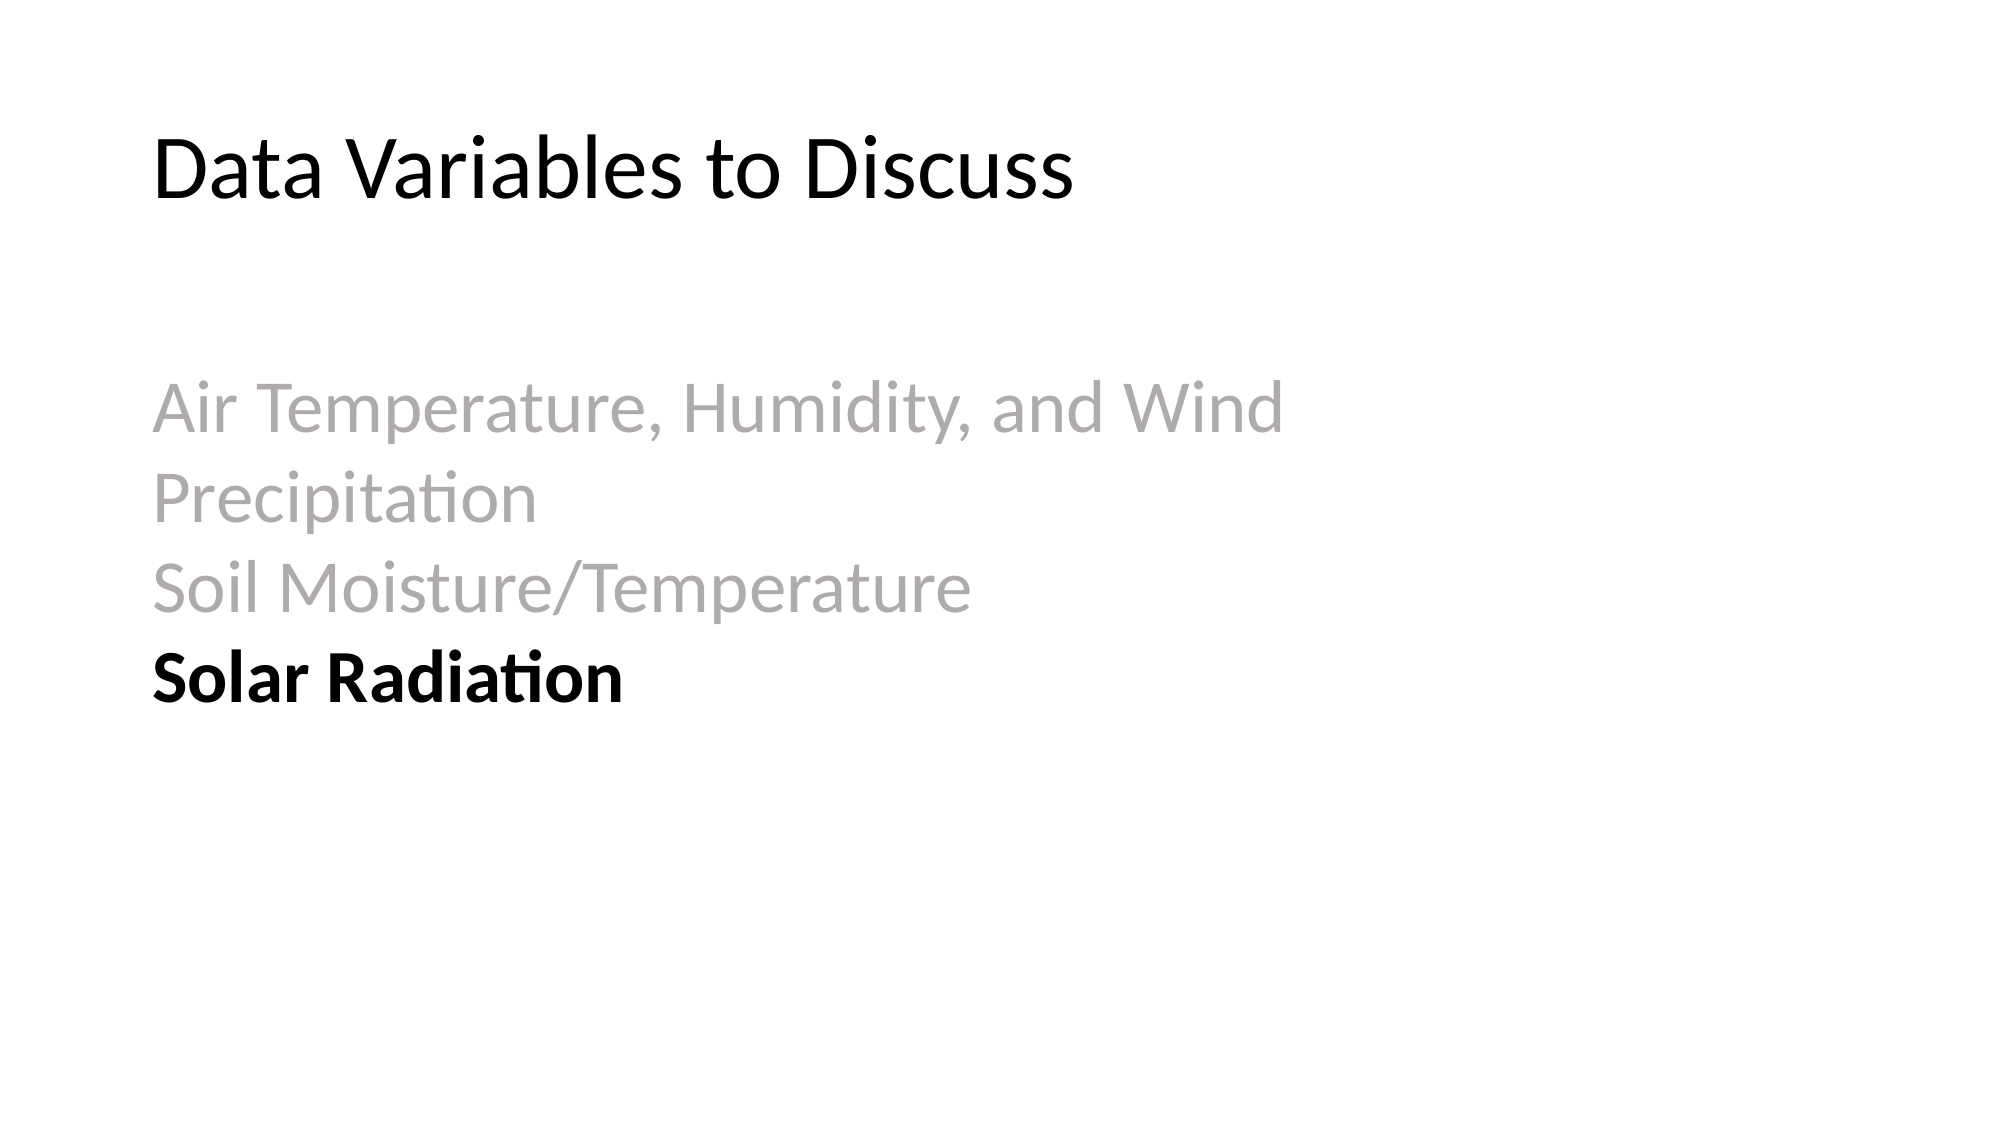

# Data Variables to Discuss
Air Temperature, Humidity, and Wind
Precipitation
Soil Moisture/Temperature
Solar Radiation